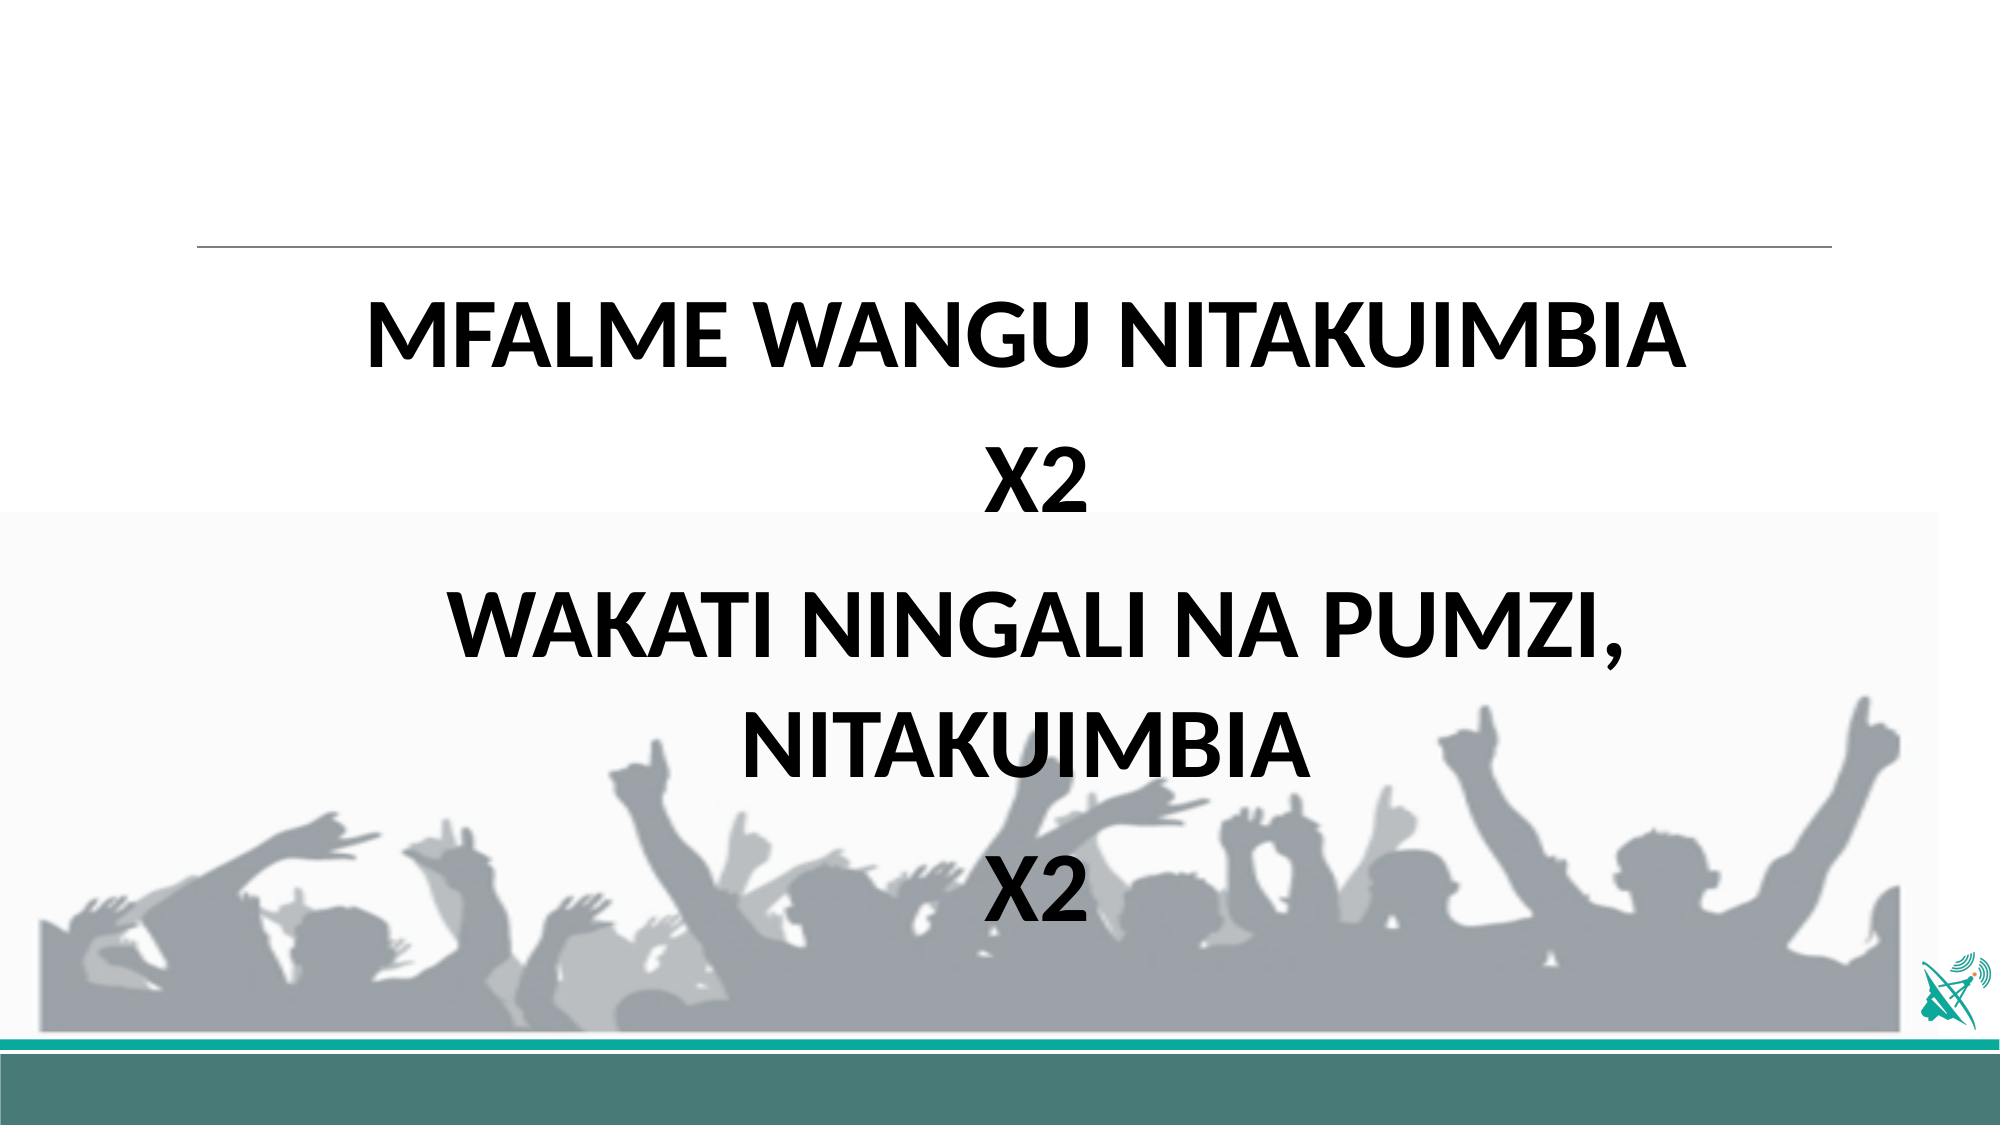

#
MFALME WANGU NITAKUIMBIA
X2
WAKATI NINGALI NA PUMZI, NITAKUIMBIA
X2